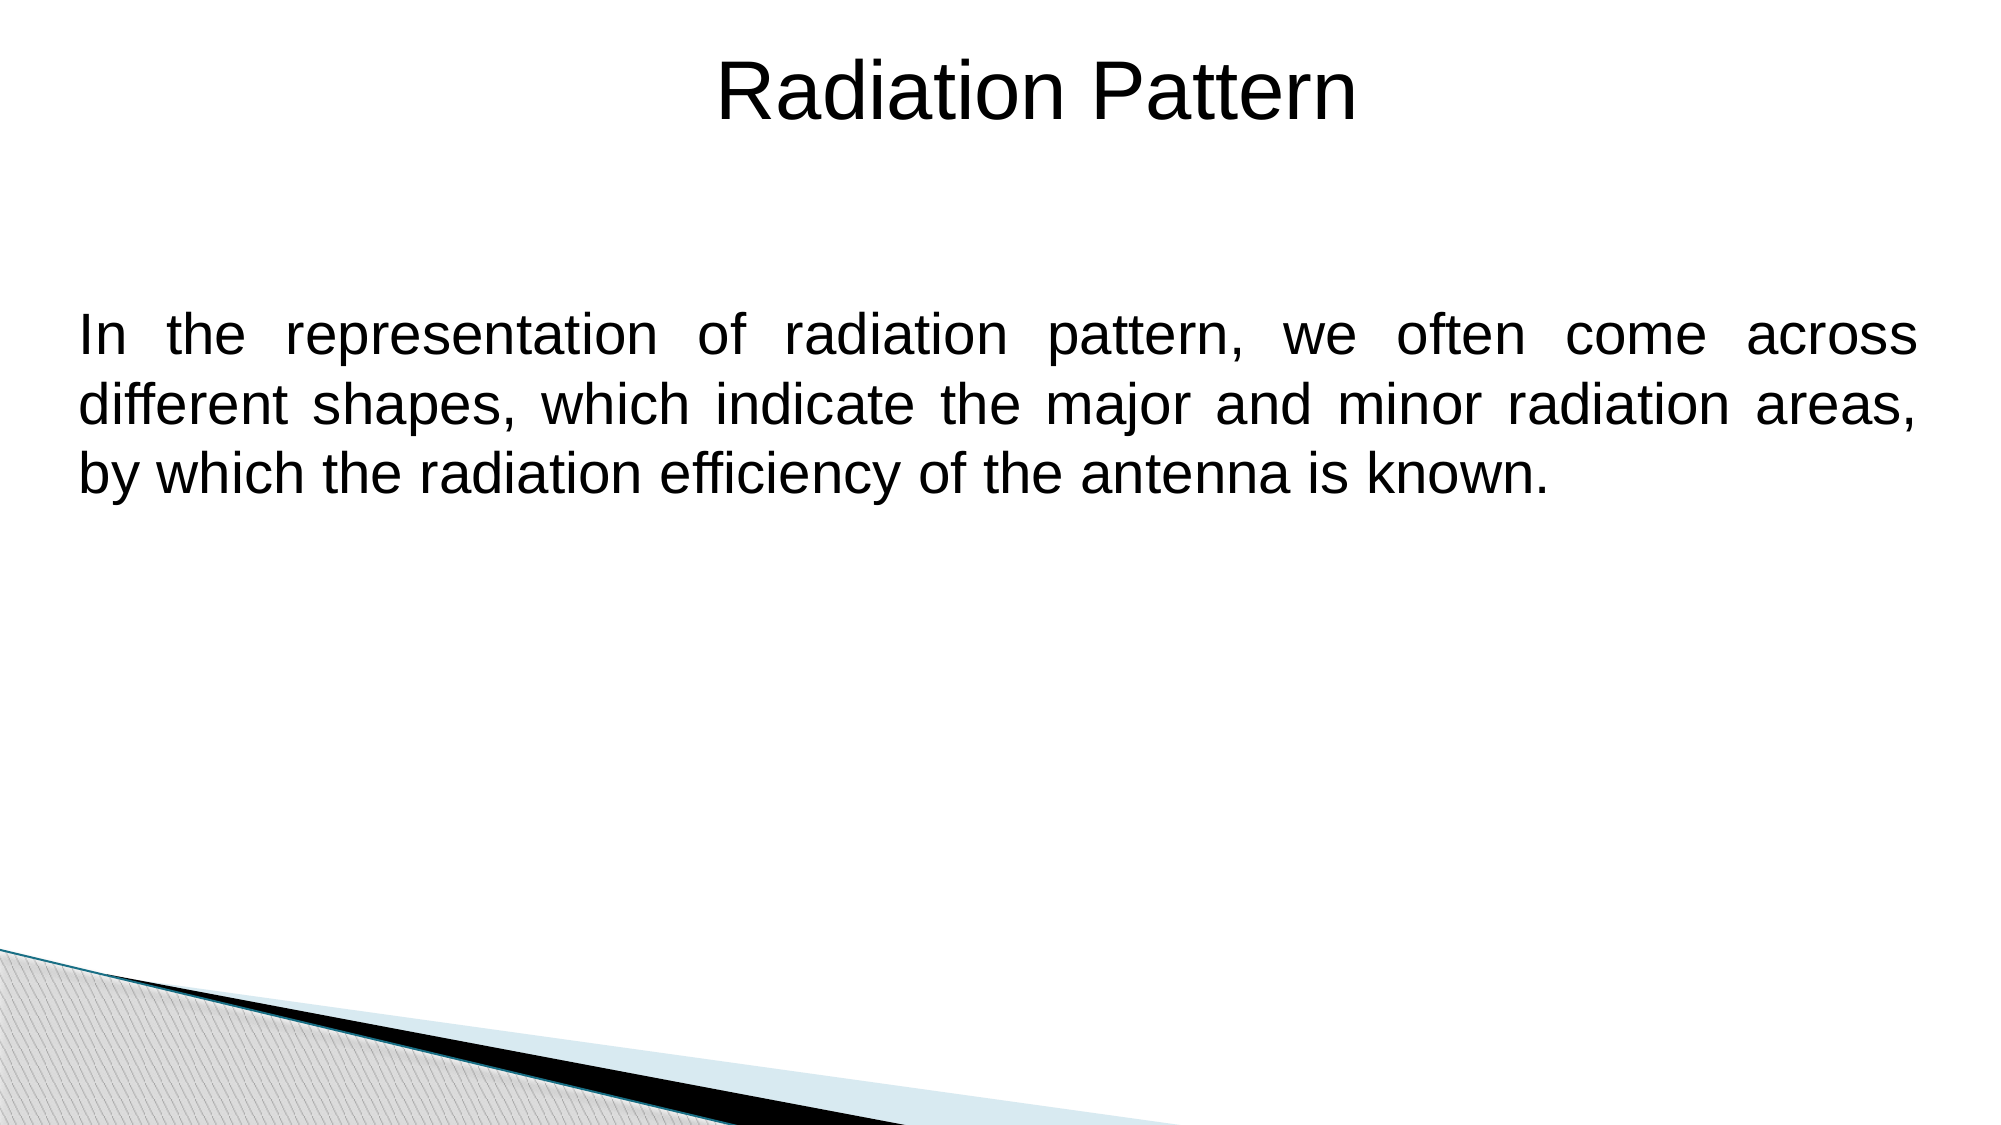

Radiation Pattern
In the representation of radiation pattern, we often come across different shapes, which indicate the major and minor radiation areas, by which the radiation efficiency of the antenna is known.